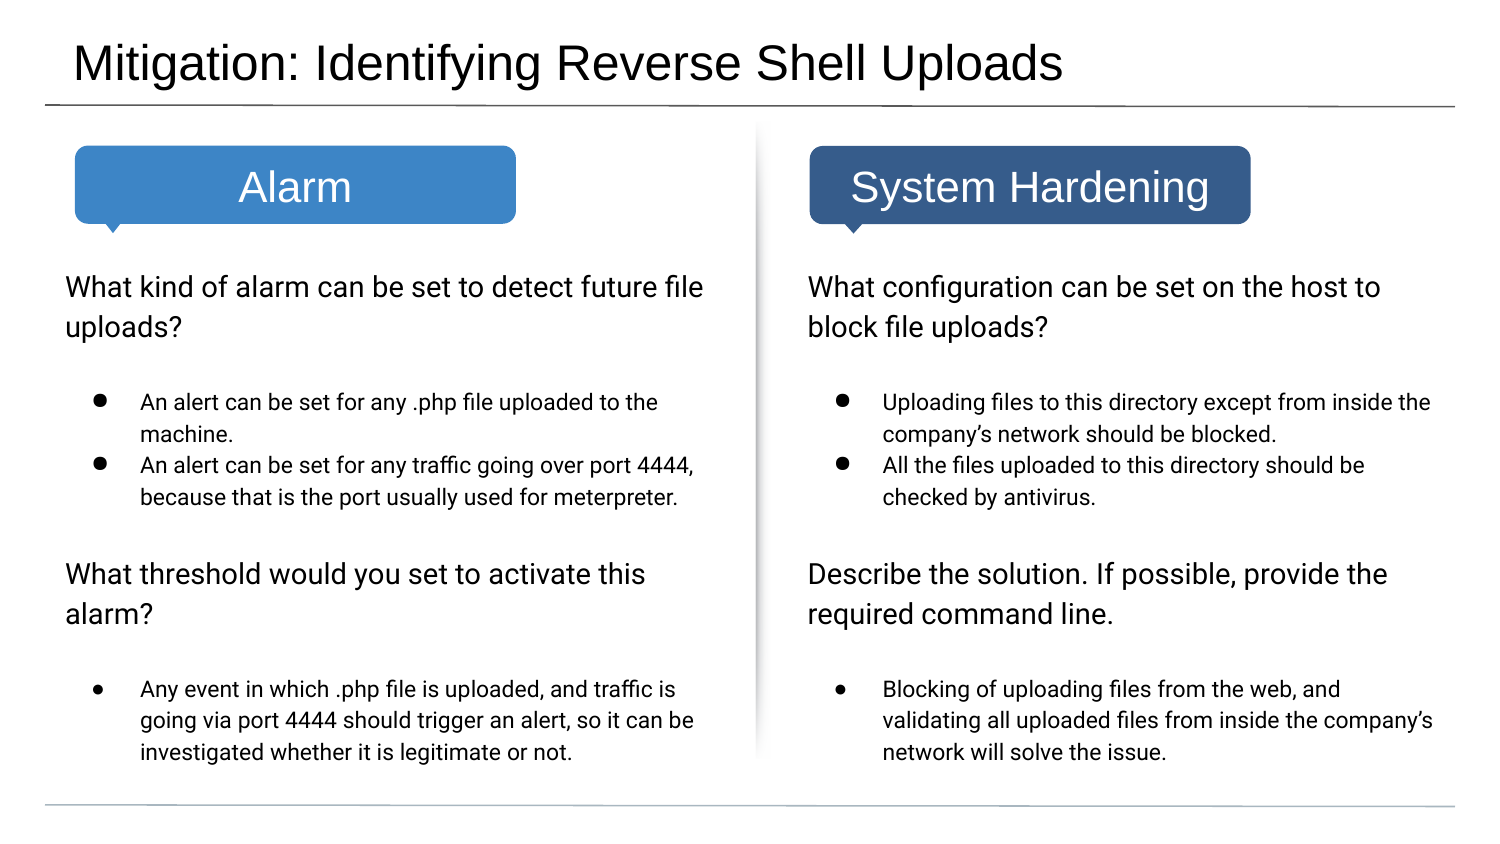

# Mitigation: Identifying Reverse Shell Uploads
What kind of alarm can be set to detect future file uploads?

An alert can be set for any .php file uploaded to the machine.
An alert can be set for any traffic going over port 4444, because that is the port usually used for meterpreter.

What threshold would you set to activate this alarm?

Any event in which .php file is uploaded, and traffic is going via port 4444 should trigger an alert, so it can be investigated whether it is legitimate or not.

What configuration can be set on the host to block file uploads?

Uploading files to this directory except from inside the company’s network should be blocked.
All the files uploaded to this directory should be checked by antivirus.

Describe the solution. If possible, provide the required command line.

Blocking of uploading files from the web, and validating all uploaded files from inside the company’s network will solve the issue.